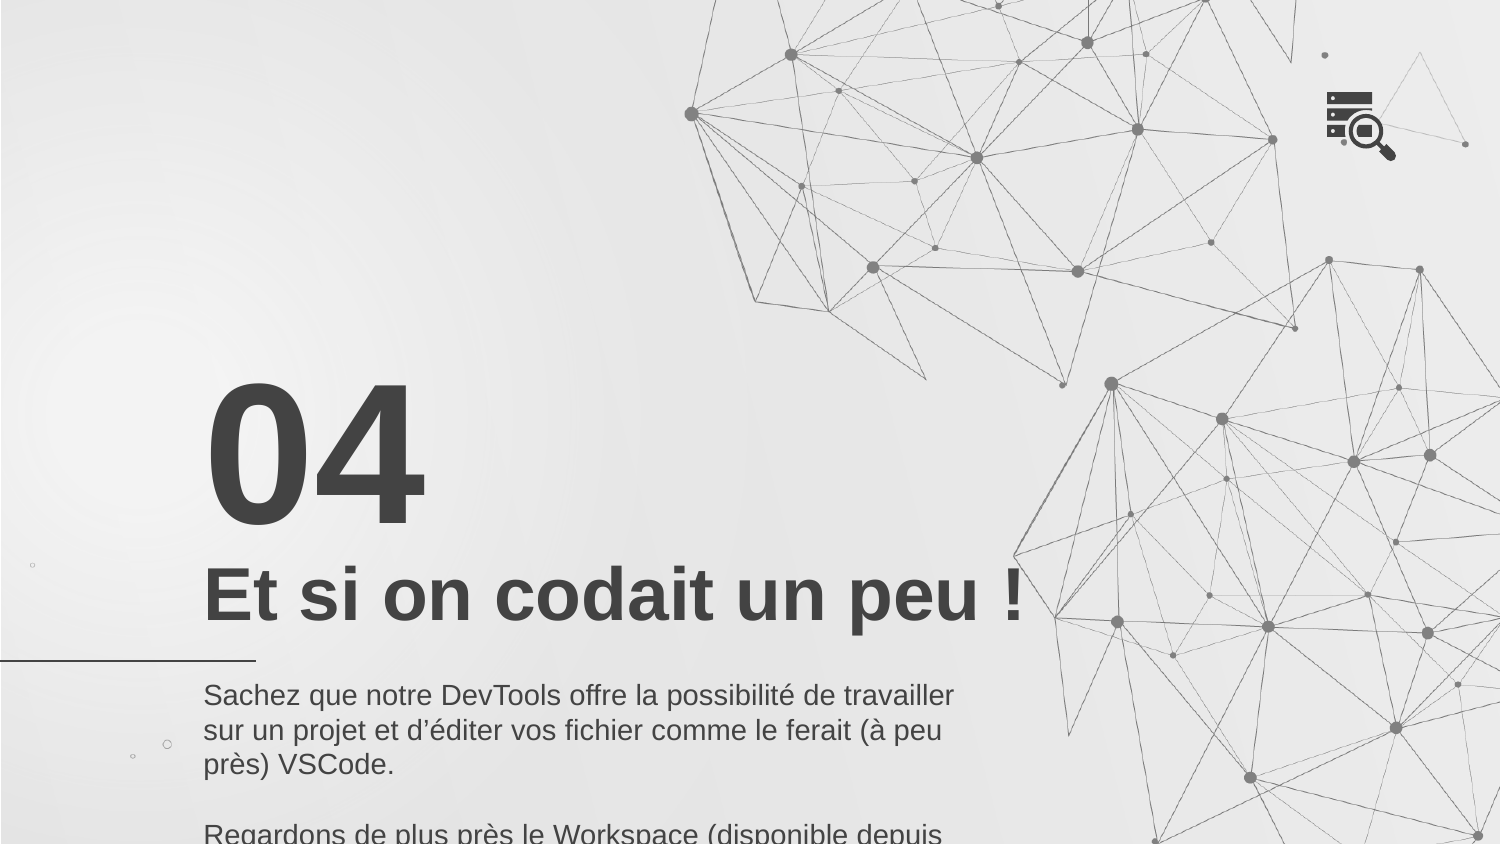

04
# Et si on codait un peu !
Sachez que notre DevTools offre la possibilité de travailler sur un projet et d’éditer vos fichier comme le ferait (à peu près) VSCode.

Regardons de plus près le Workspace (disponible depuis “sources”)